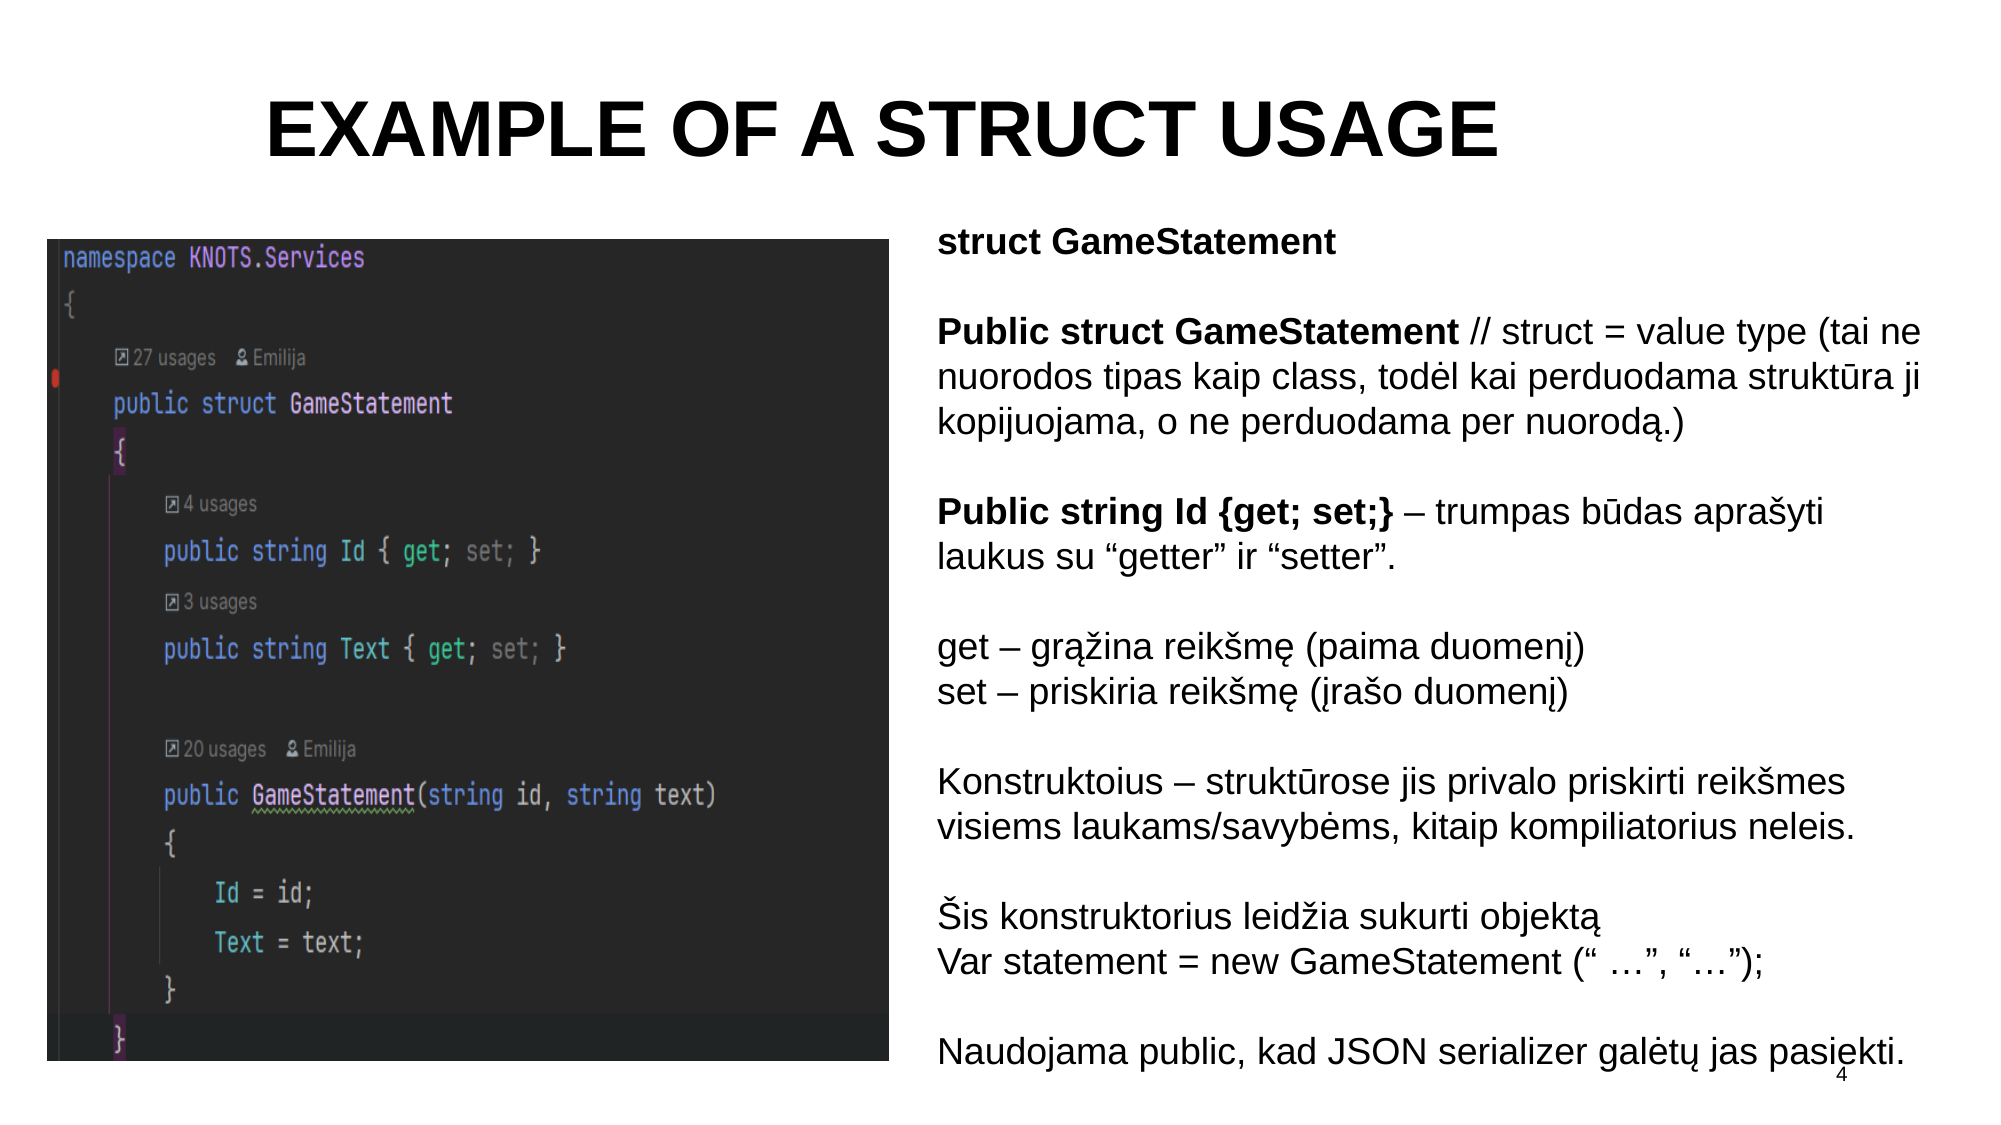

# EXAMPLE OF A STRUCT USAGE
struct GameStatement

Public struct GameStatement // struct = value type (tai ne nuorodos tipas kaip class, todėl kai perduodama struktūra ji kopijuojama, o ne perduodama per nuorodą.)

Public string Id {get; set;} – trumpas būdas aprašyti laukus su “getter” ir “setter”.

get – grąžina reikšmę (paima duomenį)
set – priskiria reikšmę (įrašo duomenį)

Konstruktoius – struktūrose jis privalo priskirti reikšmes visiems laukams/savybėms, kitaip kompiliatorius neleis.

Šis konstruktorius leidžia sukurti objektą
Var statement = new GameStatement (“ …”, “…”);

Naudojama public, kad JSON serializer galėtų jas pasiekti.

### Chart

| Category |
|---|

### Chart

| Category |
|---|

### Chart

| Category |
|---|
4